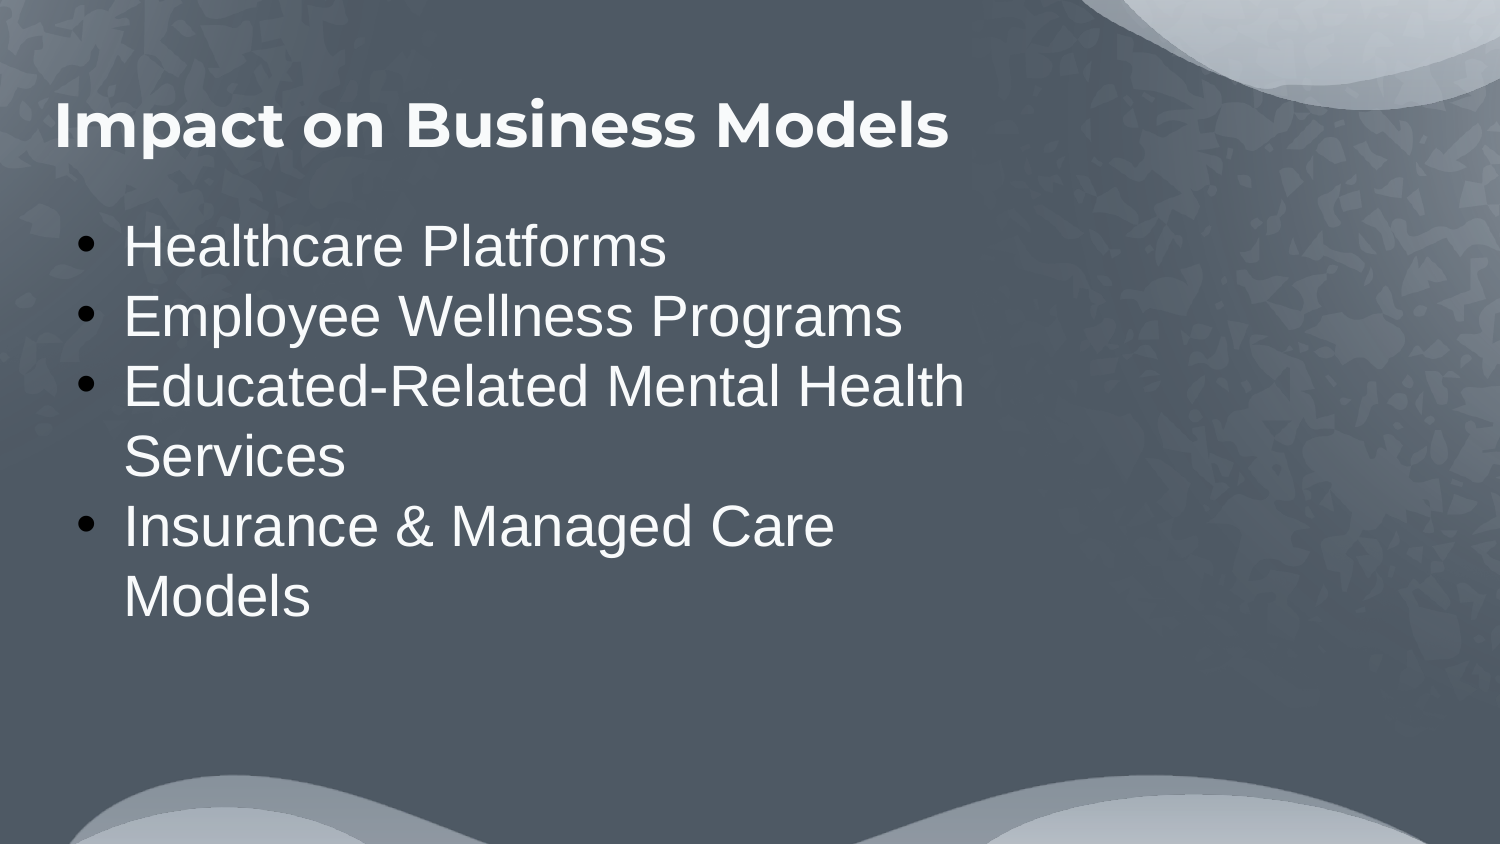

# Impact on Business Models
Healthcare Platforms
Employee Wellness Programs
Educated-Related Mental Health Services
Insurance & Managed Care Models